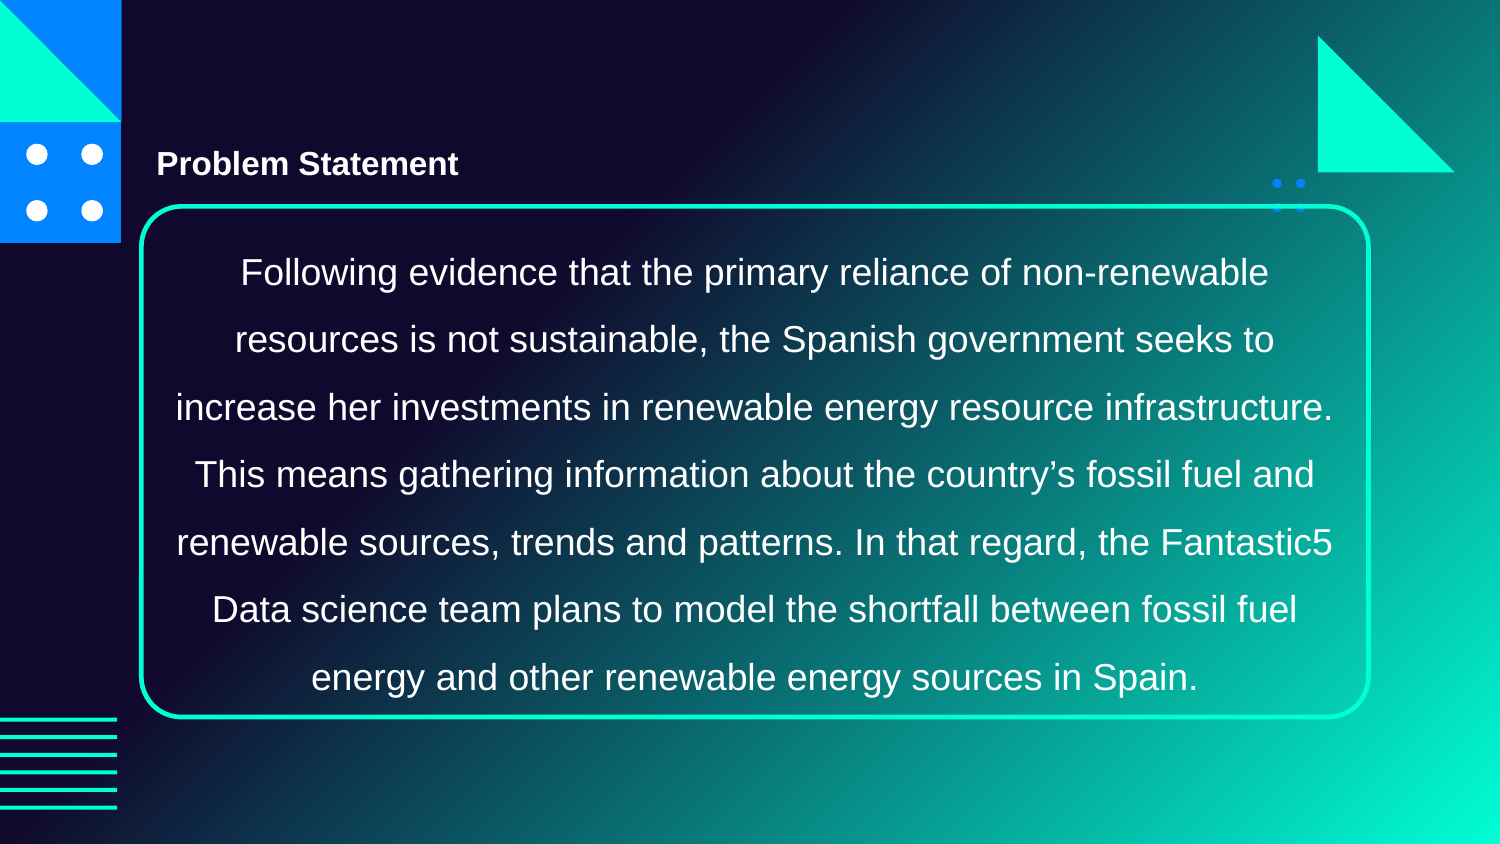

# Problem Statement
Following evidence that the primary reliance of non-renewable resources is not sustainable, the Spanish government seeks to increase her investments in renewable energy resource infrastructure. This means gathering information about the country’s fossil fuel and renewable sources, trends and patterns. In that regard, the Fantastic5 Data science team plans to model the shortfall between fossil fuel energy and other renewable energy sources in Spain.